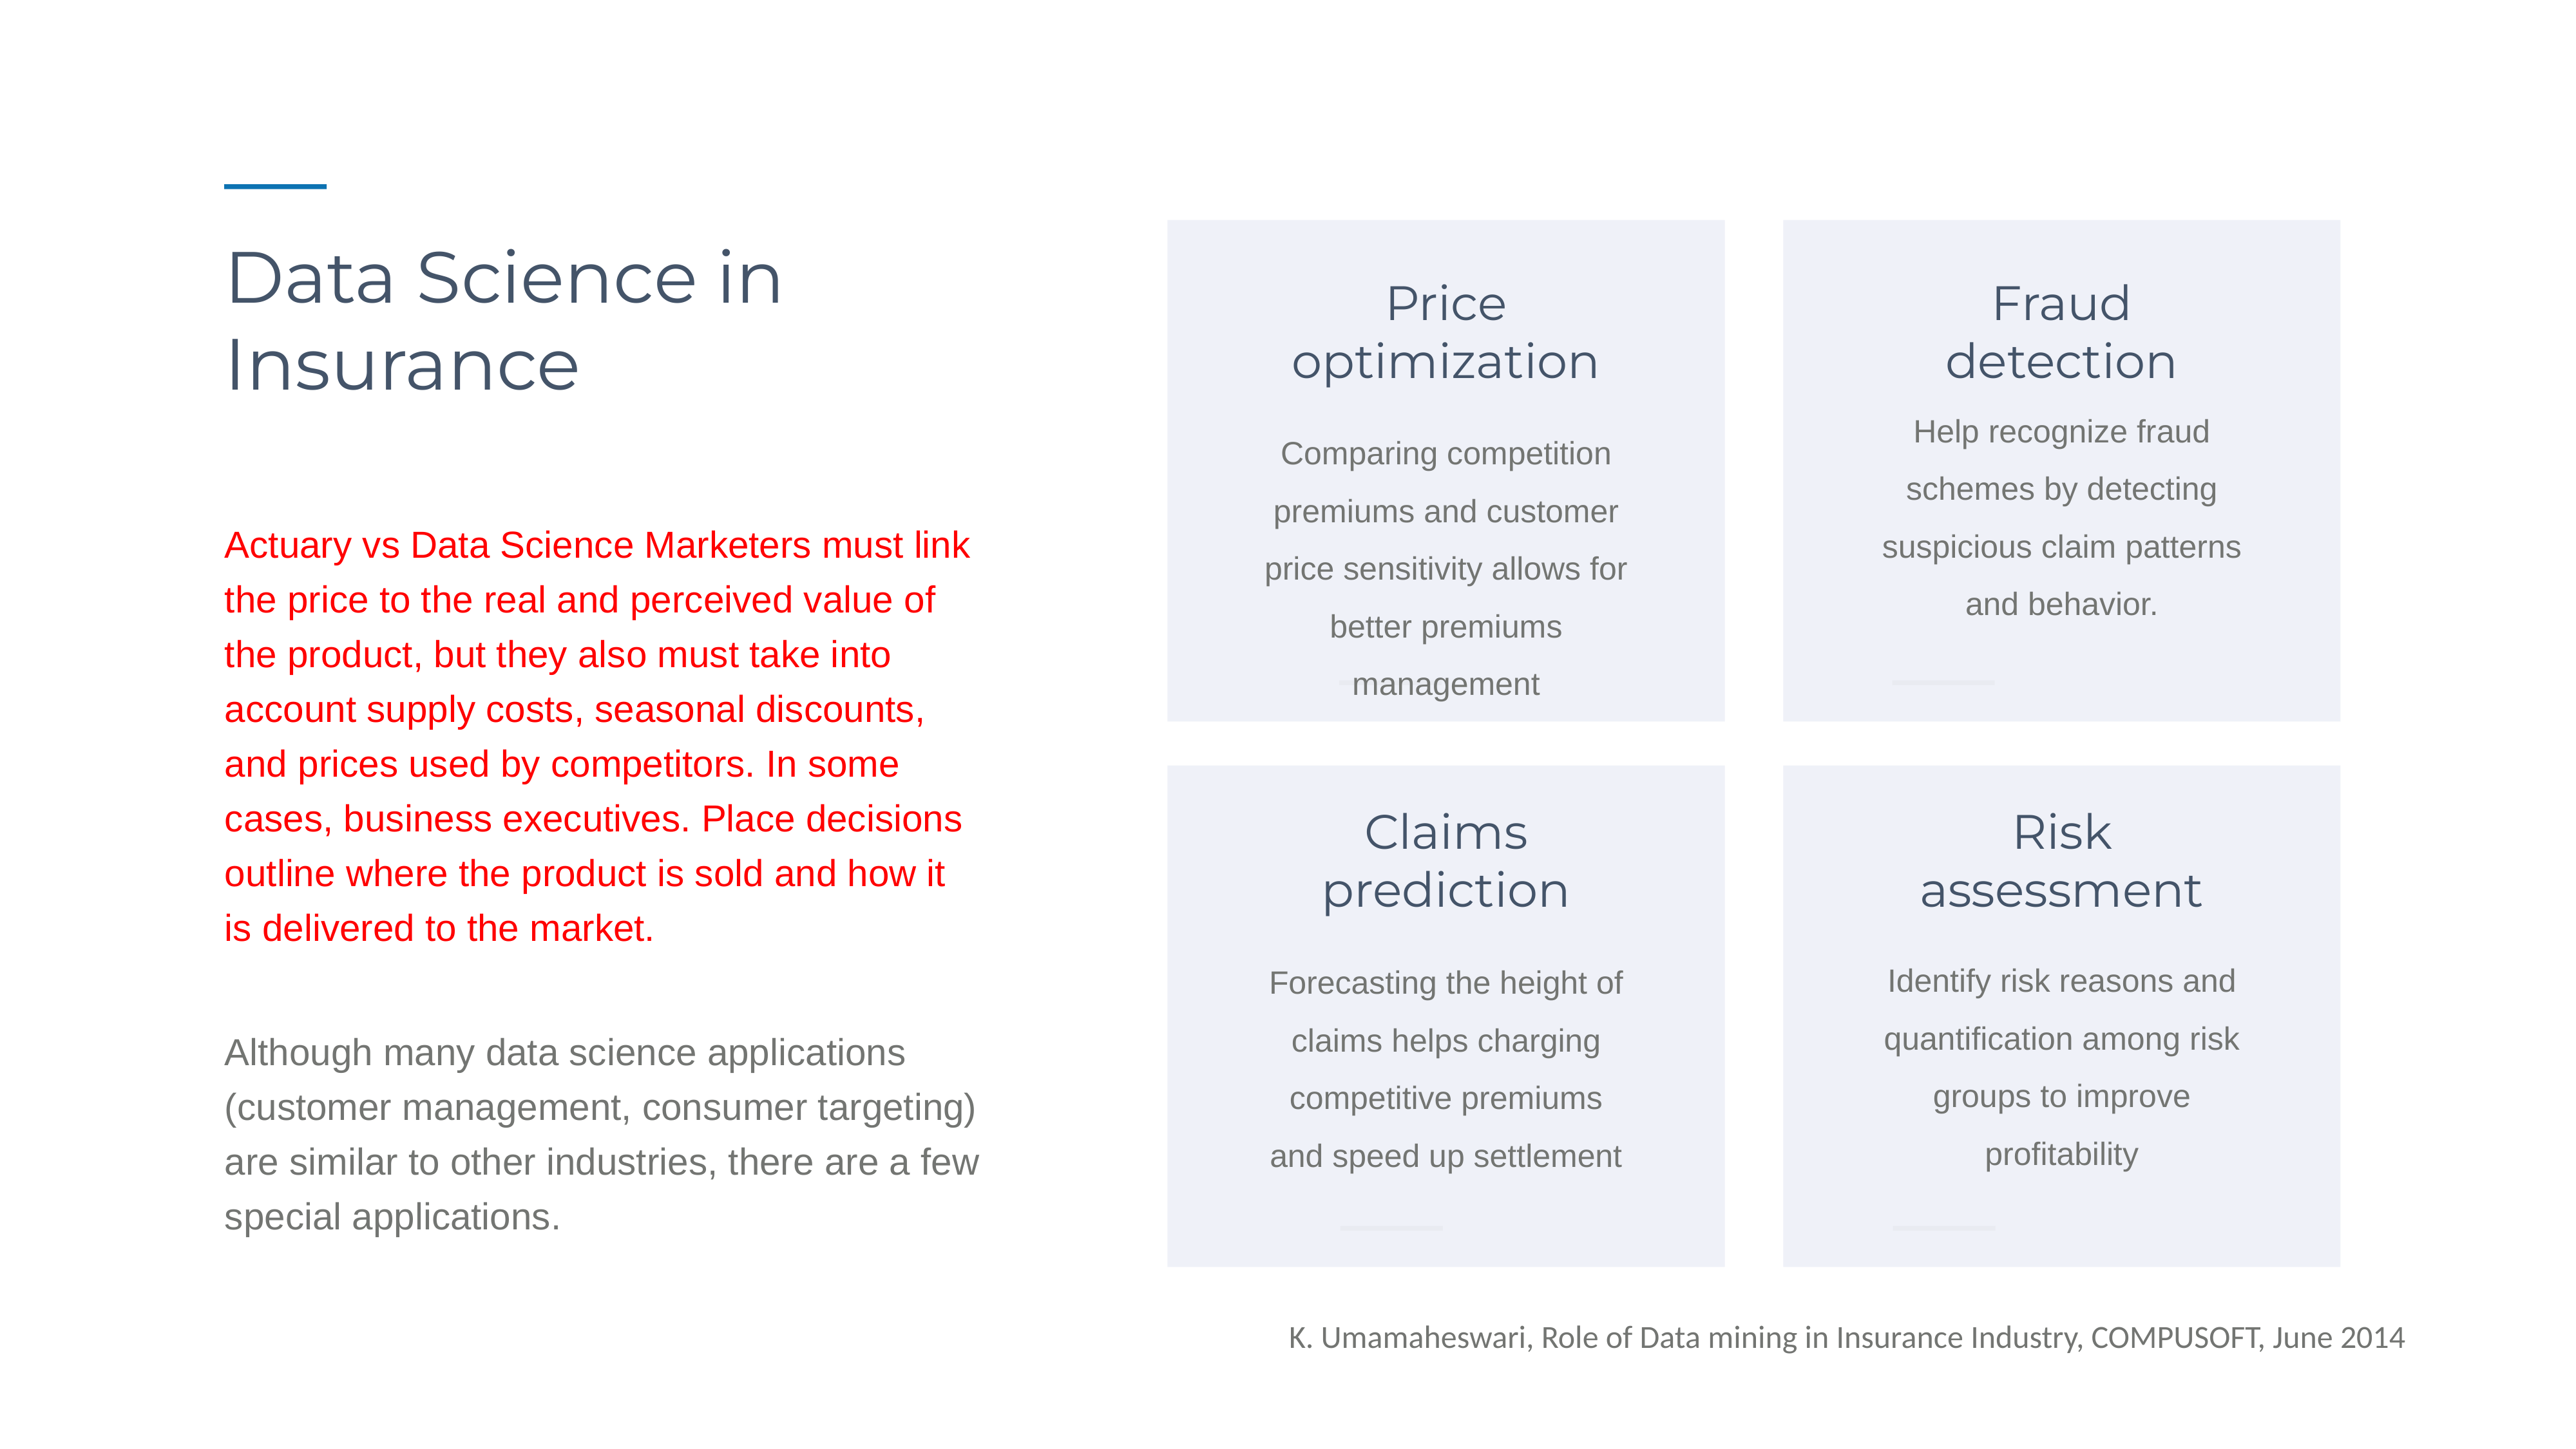

Data Science in Insurance
Fraud detection
Help recognize fraud schemes by detecting suspicious claim patterns and behavior.
Price optimization
Comparing competition premiums and customer price sensitivity allows for better premiums
management
Actuary vs Data Science Marketers must link the price to the real and perceived value of the product, but they also must take into account supply costs, seasonal discounts, and prices used by competitors. In some cases, business executives. Place decisions outline where the product is sold and how it is delivered to the market.

Although many data science applications (customer management, consumer targeting) are similar to other industries, there are a few special applications.

Claims prediction
Forecasting the height of claims helps charging competitive premiums and speed up settlement
Risk assessment
Identify risk reasons and quantification among risk groups to improve profitability

K. Umamaheswari, Role of Data mining in Insurance Industry, COMPUSOFT, June 2014